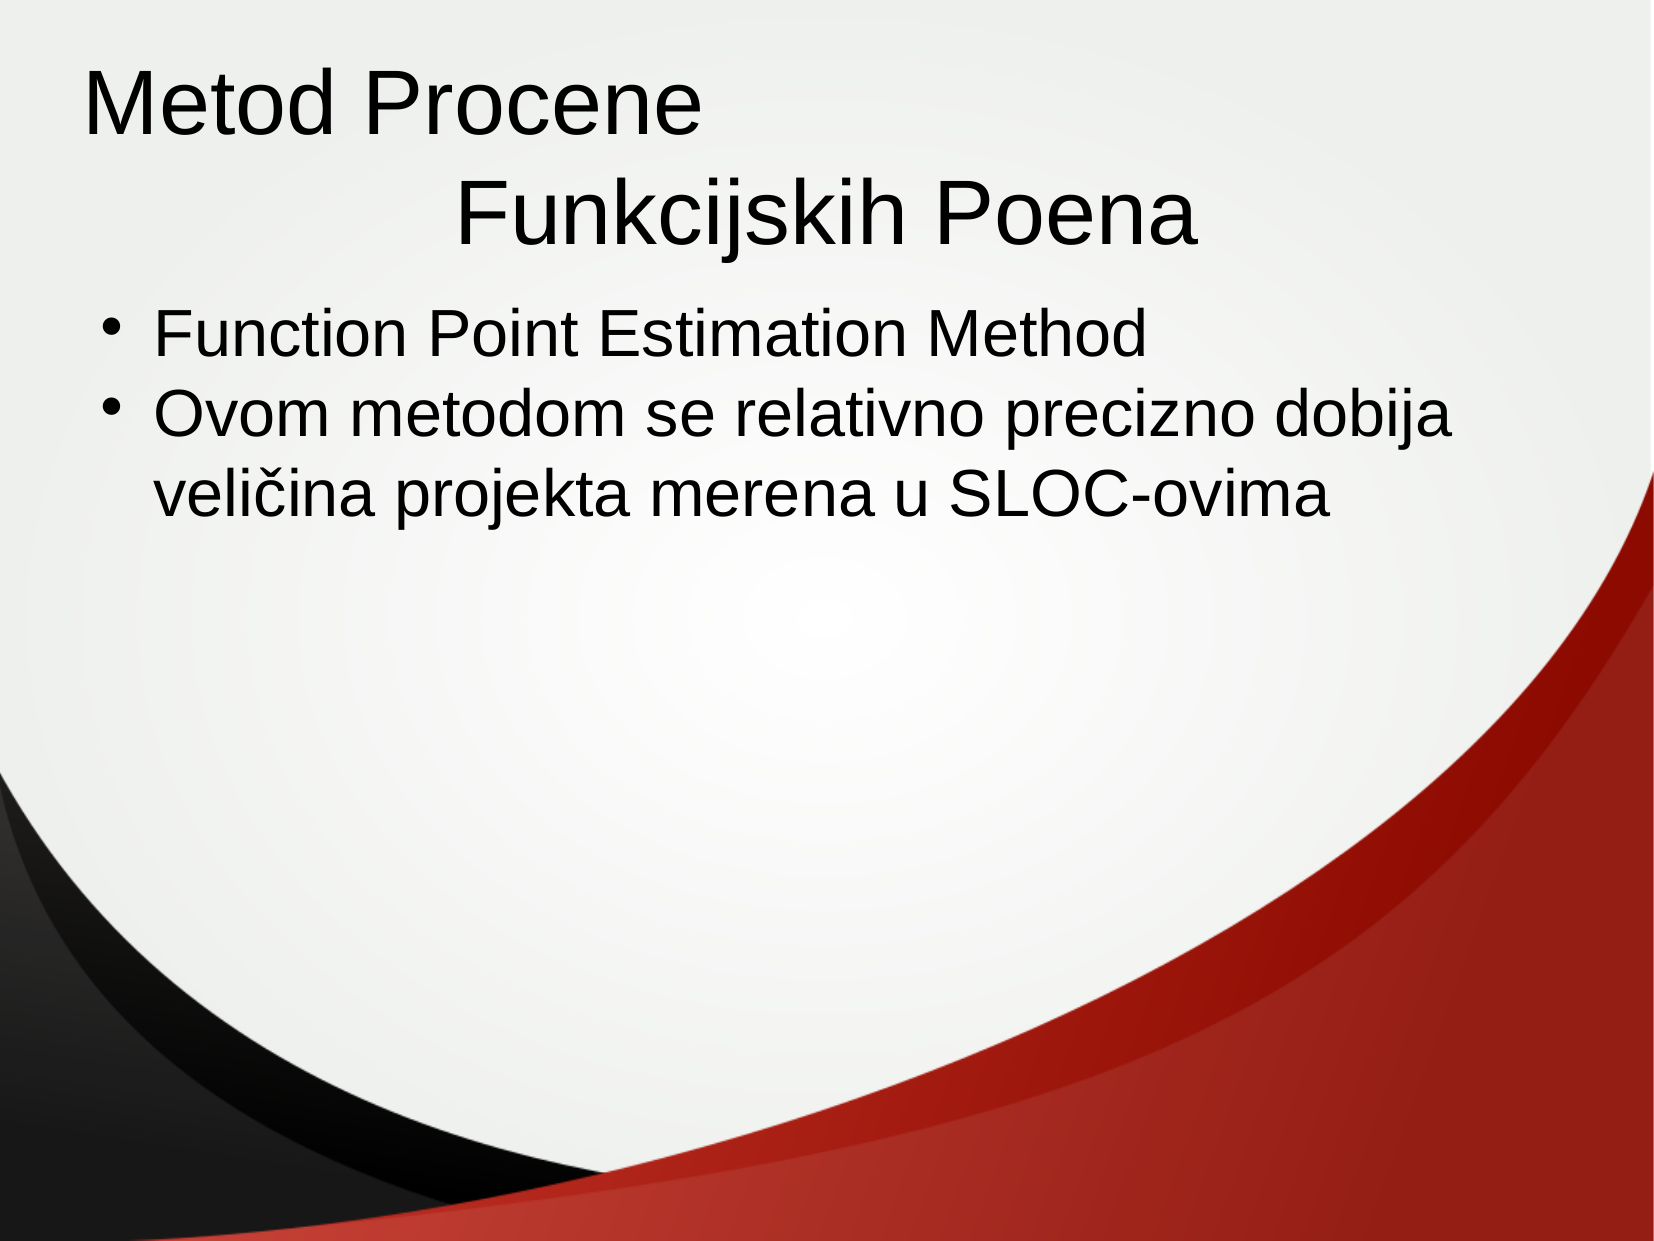

Metod Procene
Funkcijskih Poena
Function Point Estimation Method
Ovom metodom se relativno precizno dobija veličina projekta merena u SLOC-ovima